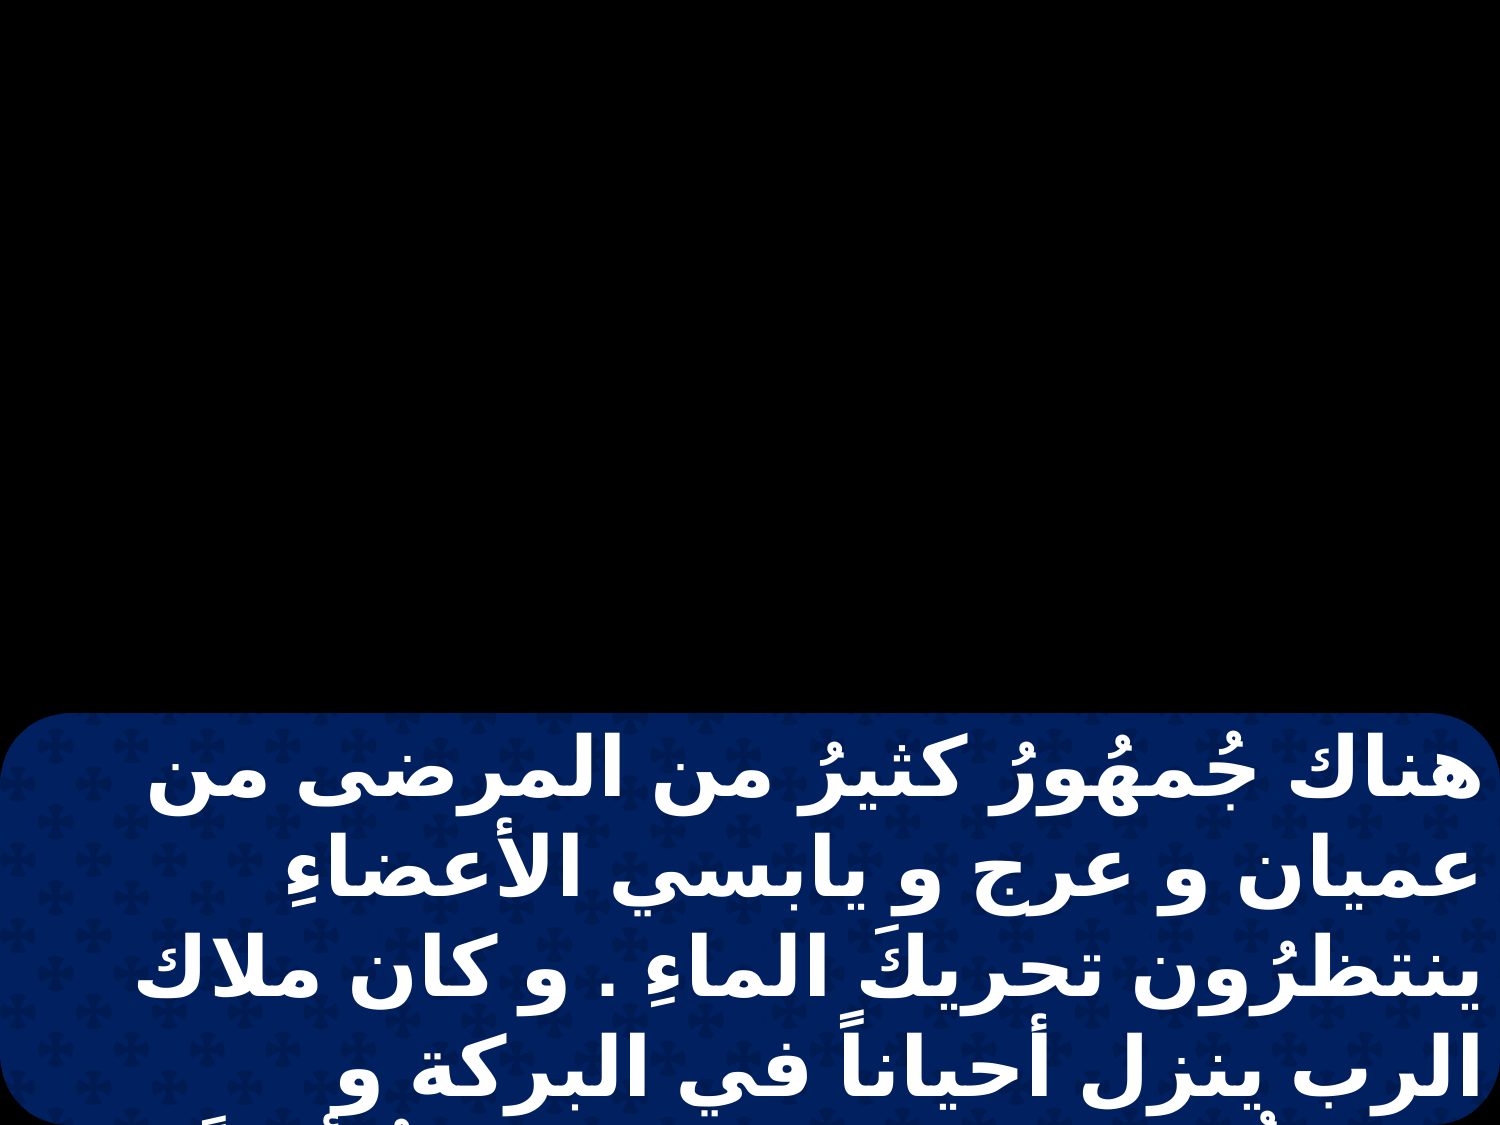

هناك جُمهُورُ كثيرُ من المرضى من عميان و عرج و يابسي الأعضاءِ ينتظرُون تحريكَ الماءِ . و كان ملاك الرب ينزل أحياناً في البركة و
يُحركُ الماء فالذي كان ينزلُ أولاً